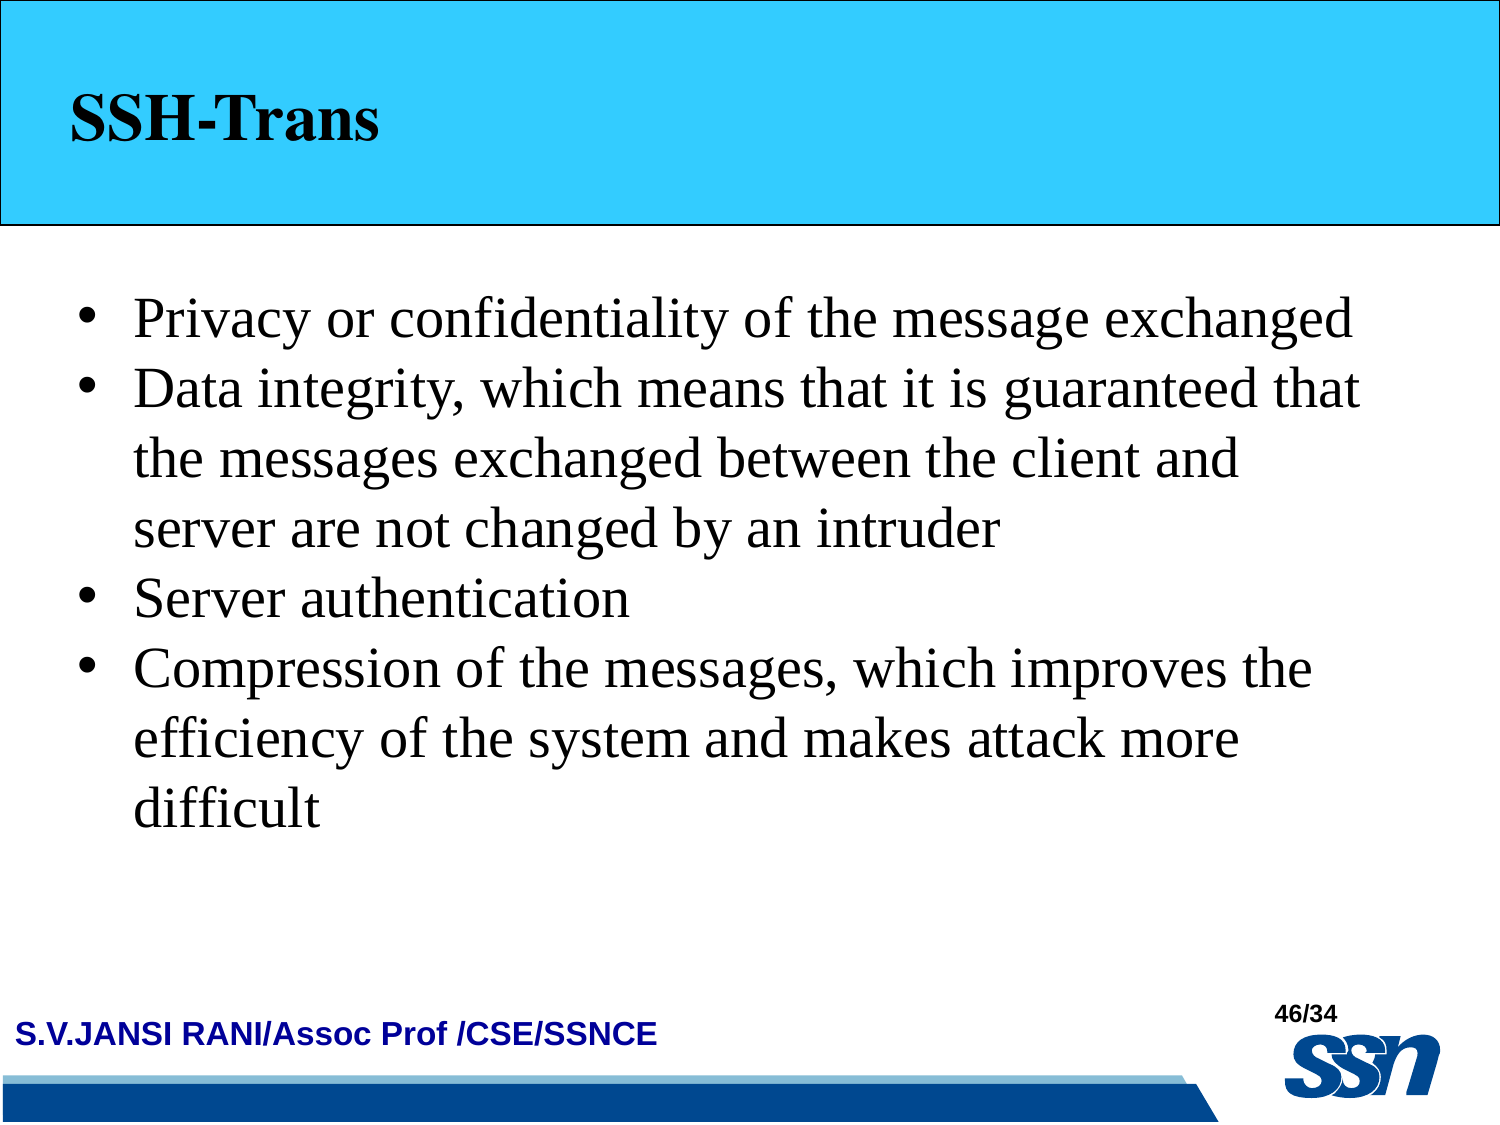

SSH-Trans
Privacy or confidentiality of the message exchanged
Data integrity, which means that it is guaranteed that the messages exchanged between the client and server are not changed by an intruder
Server authentication
Compression of the messages, which improves the efficiency of the system and makes attack more difficult